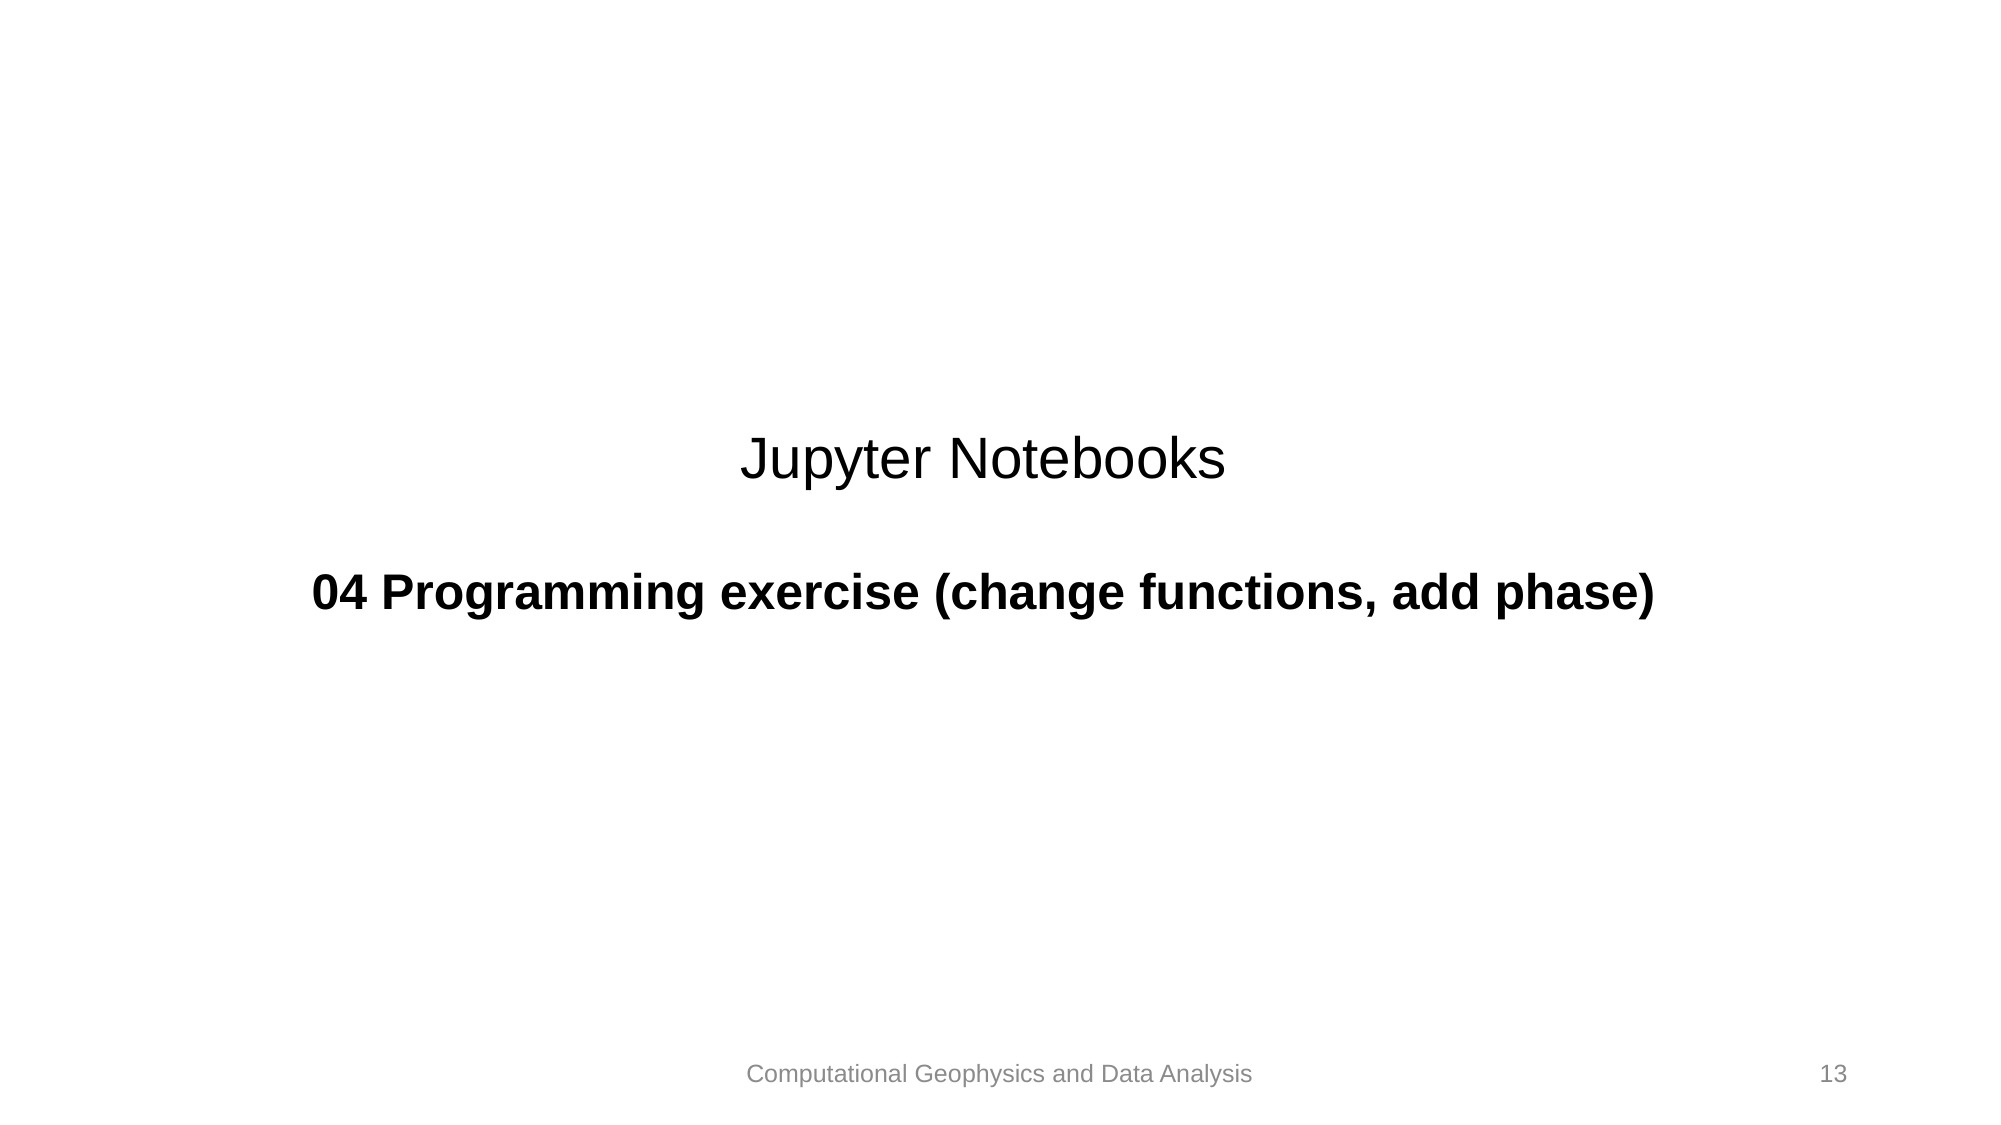

#
Jupyter Notebooks

04 Programming exercise (change functions, add phase)
Computational Geophysics and Data Analysis
13